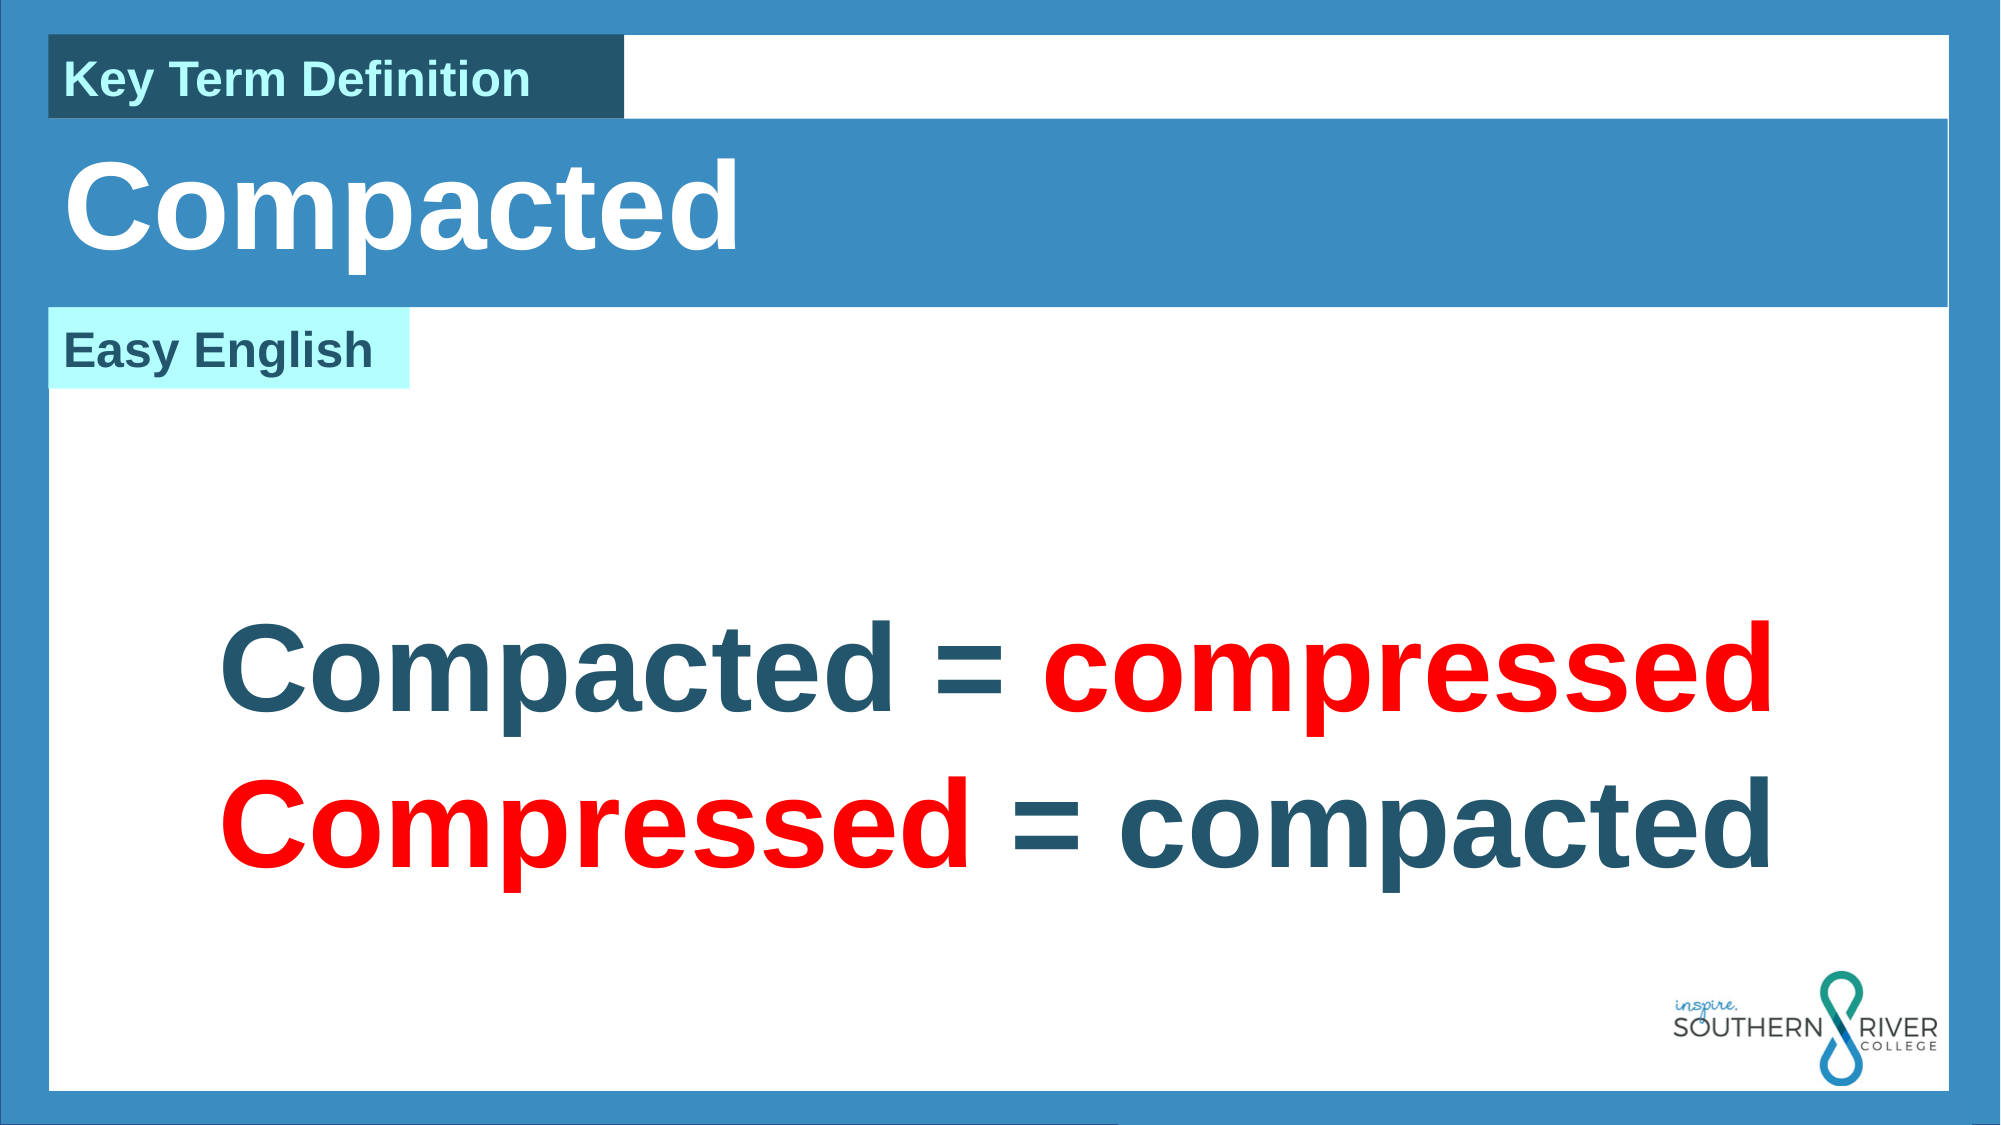

Compacted
Compacted = compressed
Compressed = compacted